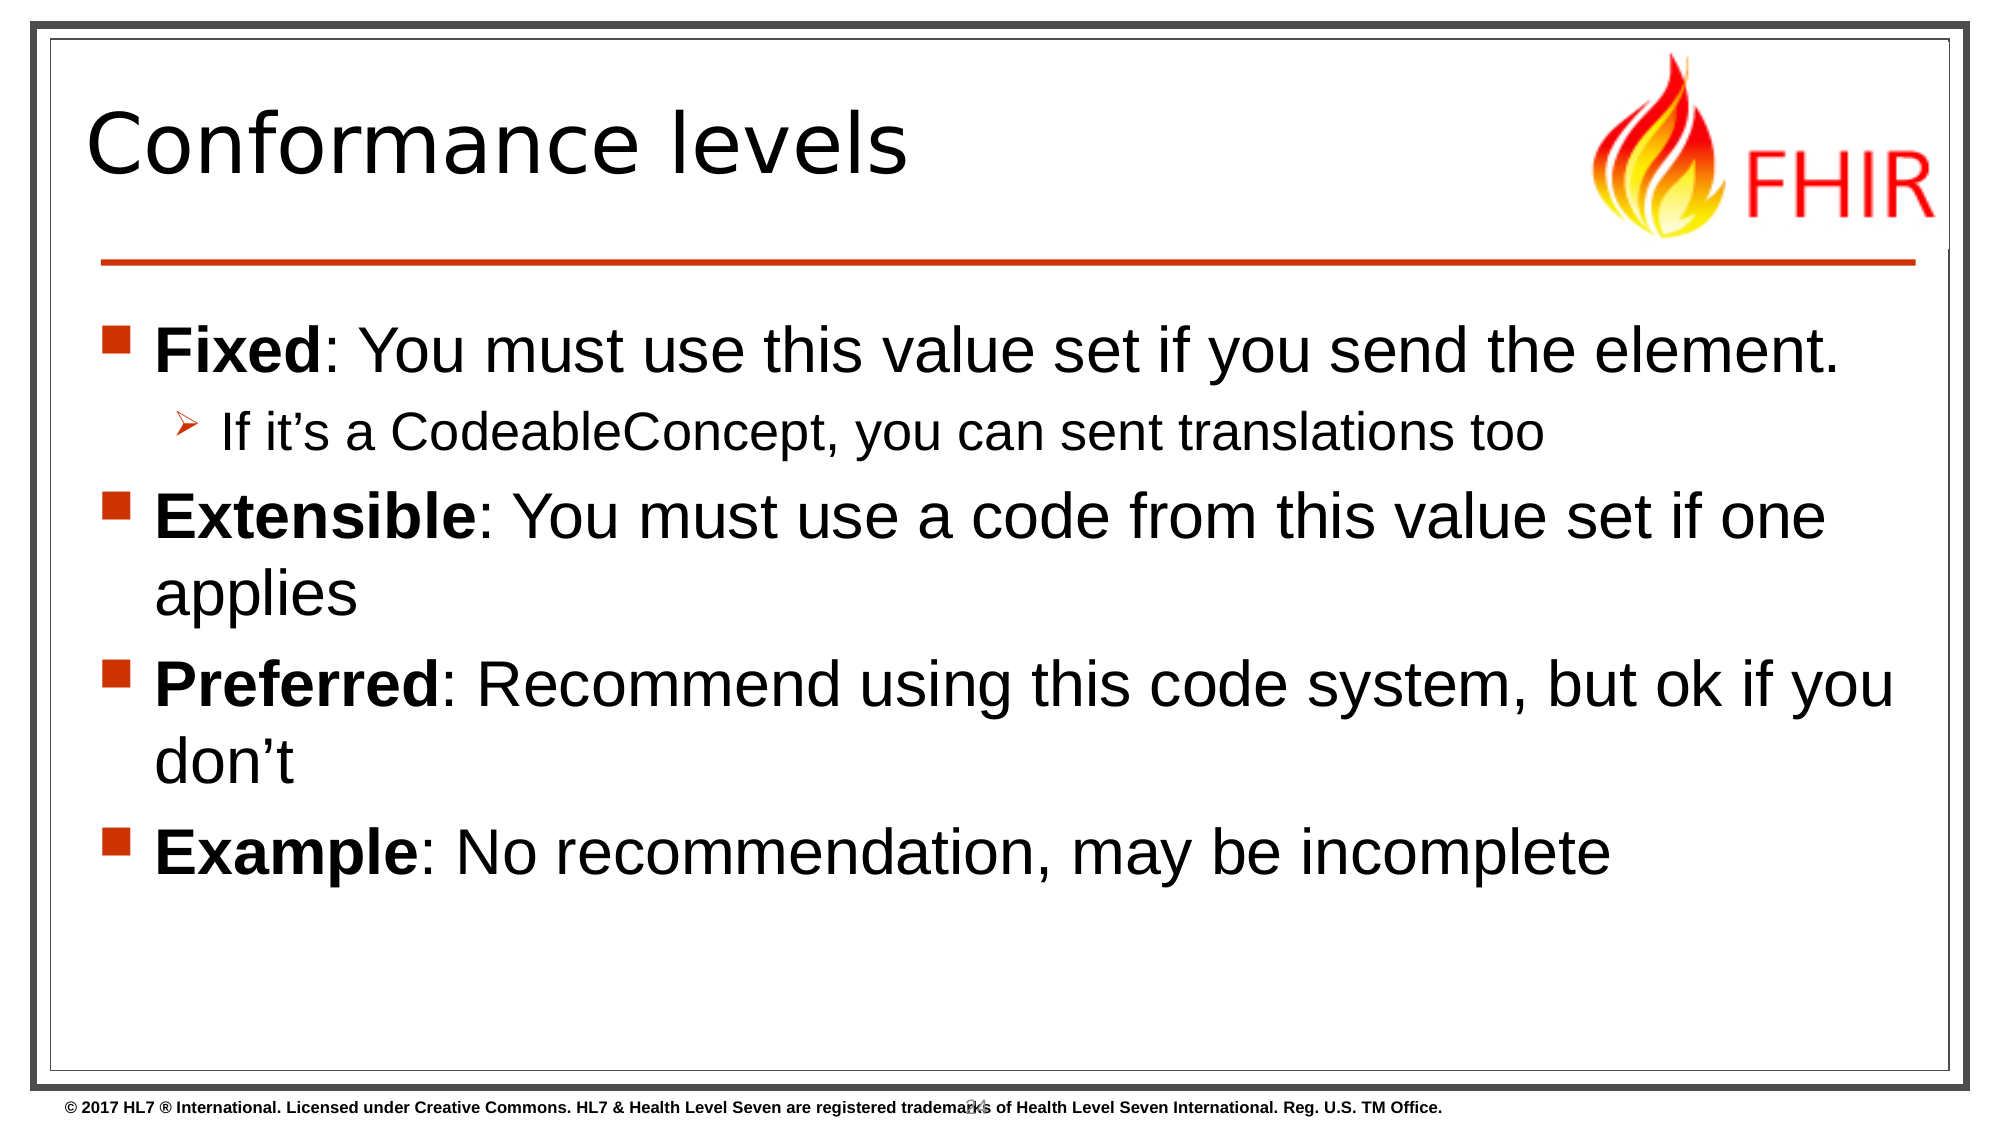

# Conformance levels
Fixed: You must use this value set if you send the element.
If it’s a CodeableConcept, you can sent translations too
Extensible: You must use a code from this value set if one applies
Preferred: Recommend using this code system, but ok if you don’t
Example: No recommendation, may be incomplete
24